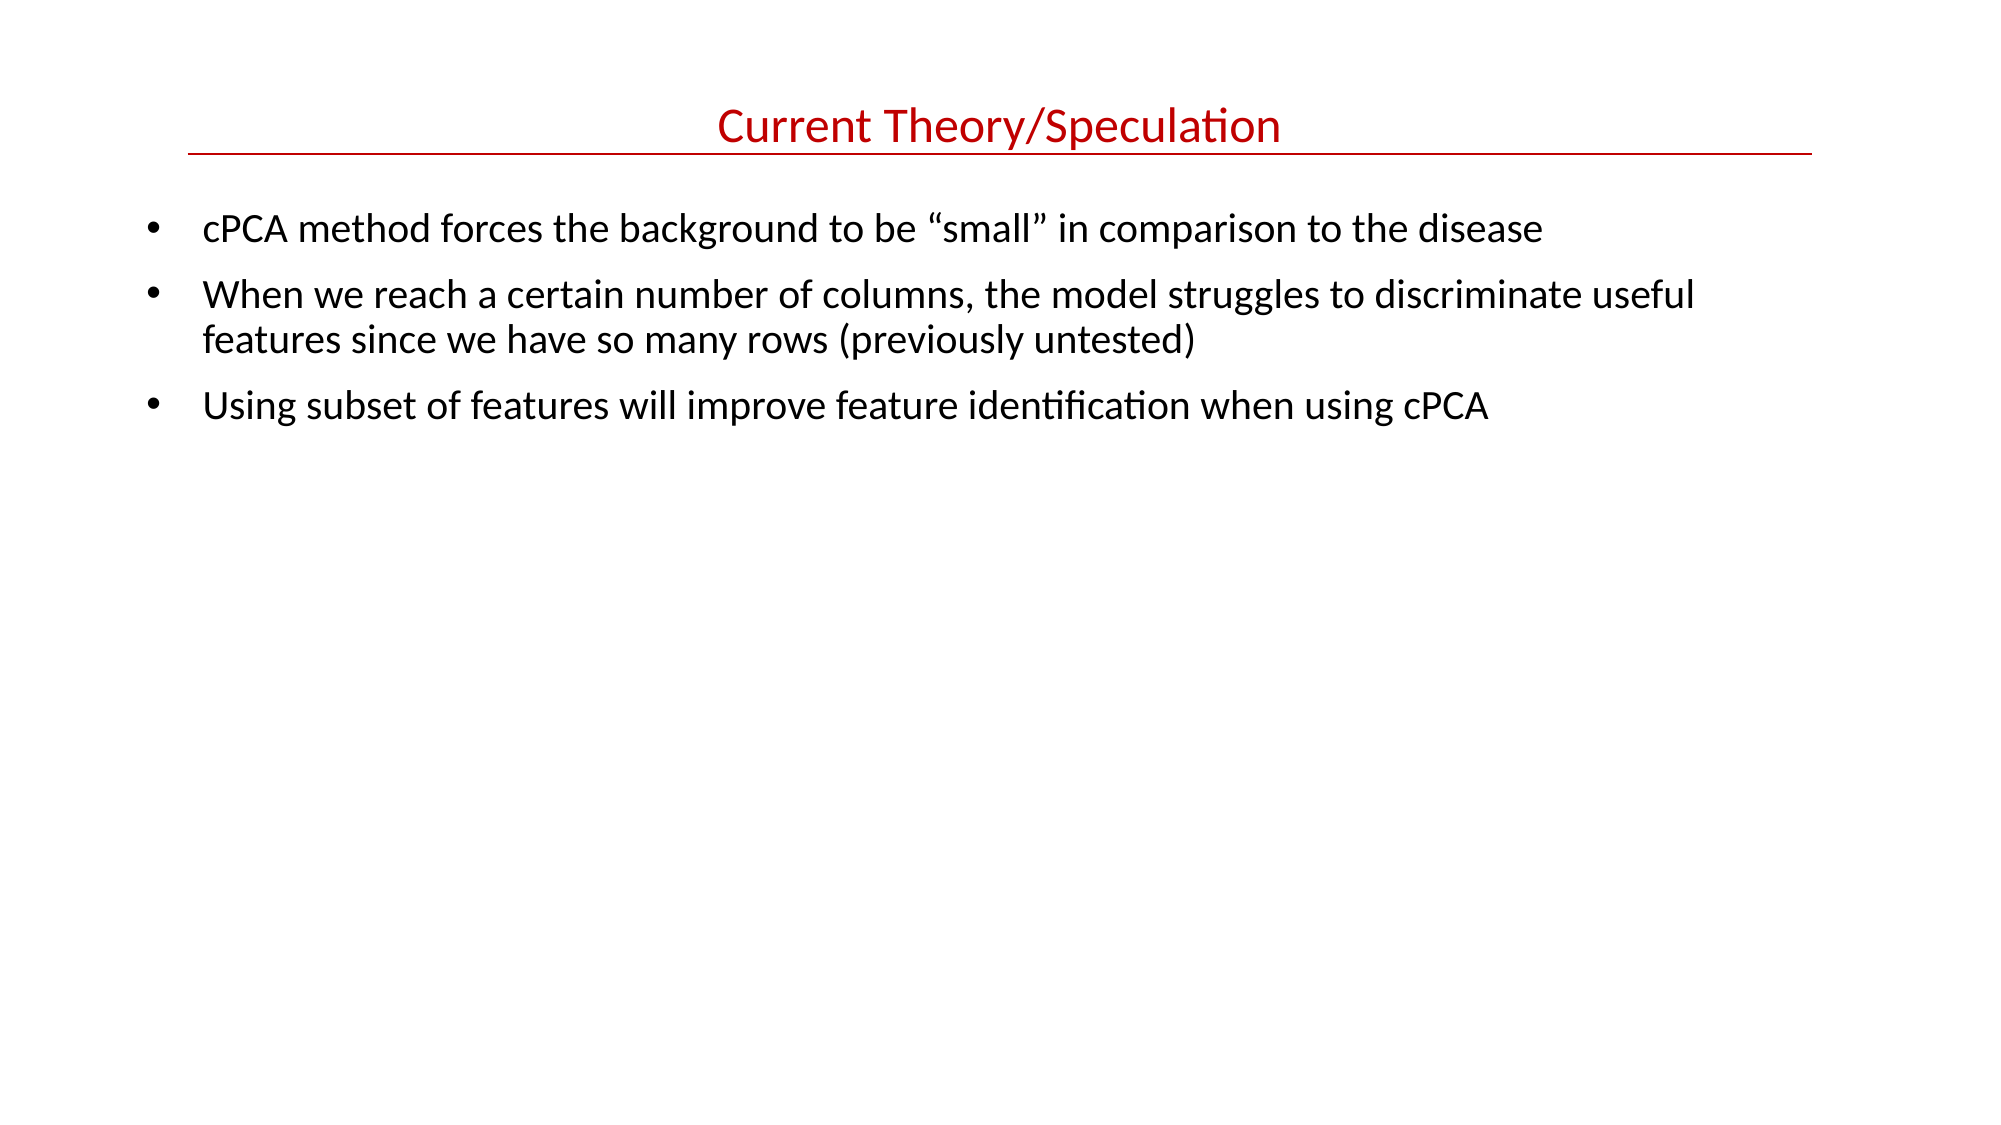

Current Theory/Speculation
cPCA method forces the background to be “small” in comparison to the disease
When we reach a certain number of columns, the model struggles to discriminate useful features since we have so many rows (previously untested)
Using subset of features will improve feature identification when using cPCA